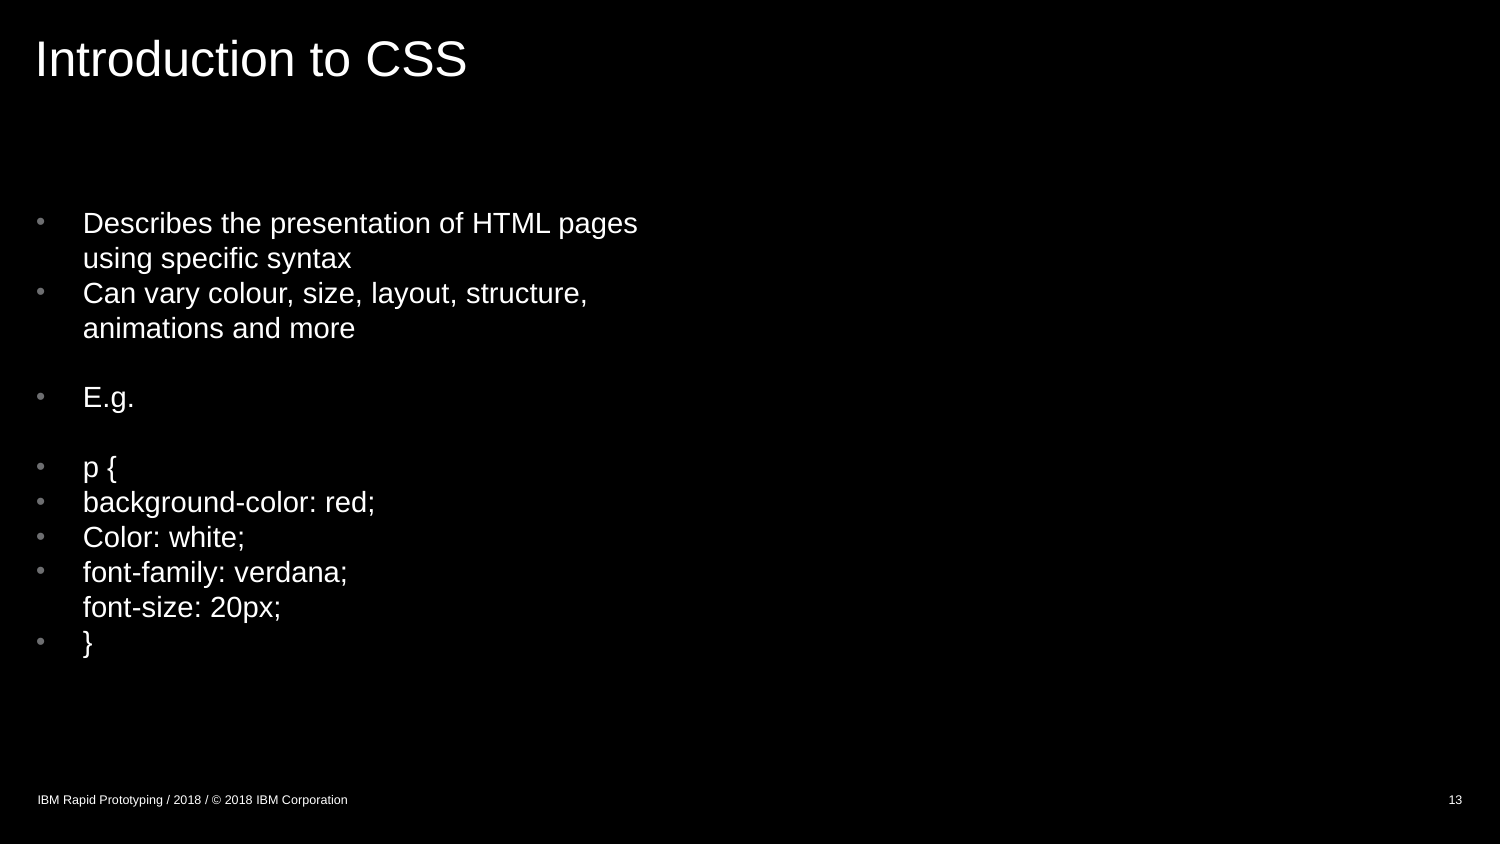

# Introduction to CSS
Describes the presentation of HTML pages using specific syntax
Can vary colour, size, layout, structure, animations and more

E.g.

p {
background-color: red;
Color: white;
font-family: verdana;
font-size: 20px;
}

IBM Rapid Prototyping / 2018 / © 2018 IBM Corporation
13